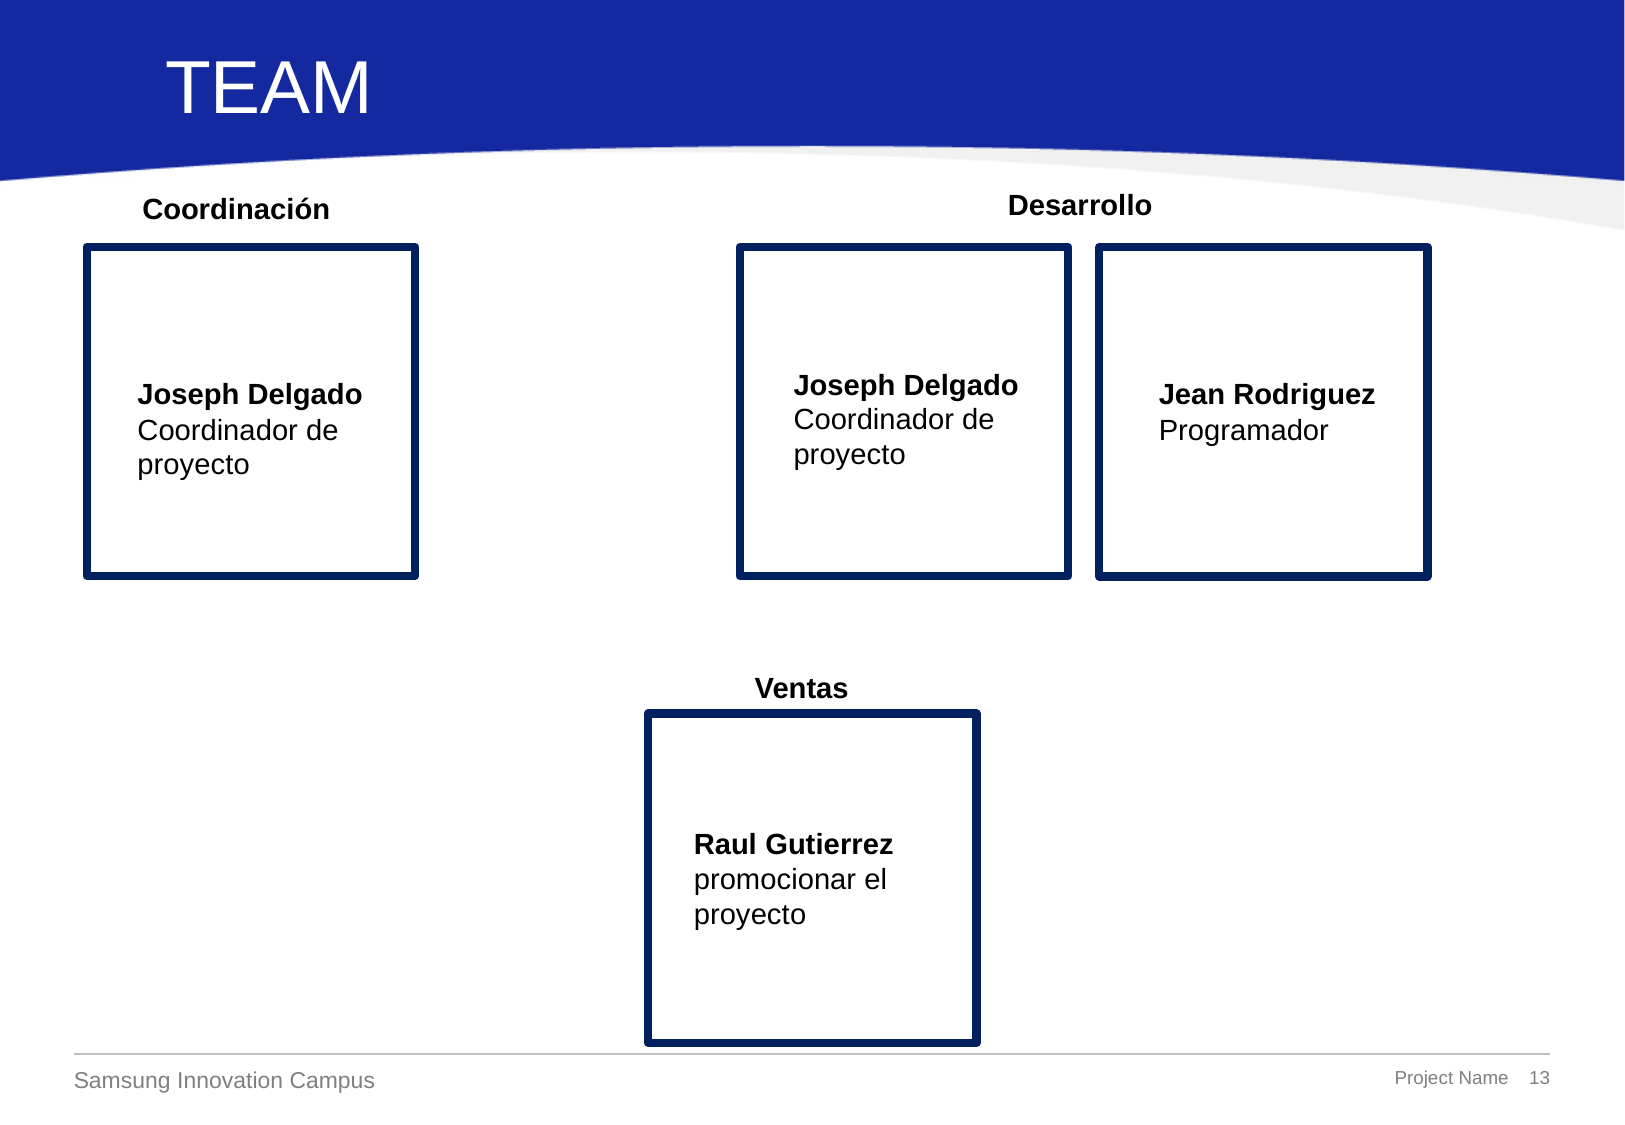

TEAM
Desarrollo
Coordinación

Joseph Delgado
Coordinador de proyecto
Joseph Delgado
Coordinador de proyecto
Jean Rodriguez
Programador
Ventas

Raul Gutierrez
promocionar el proyecto